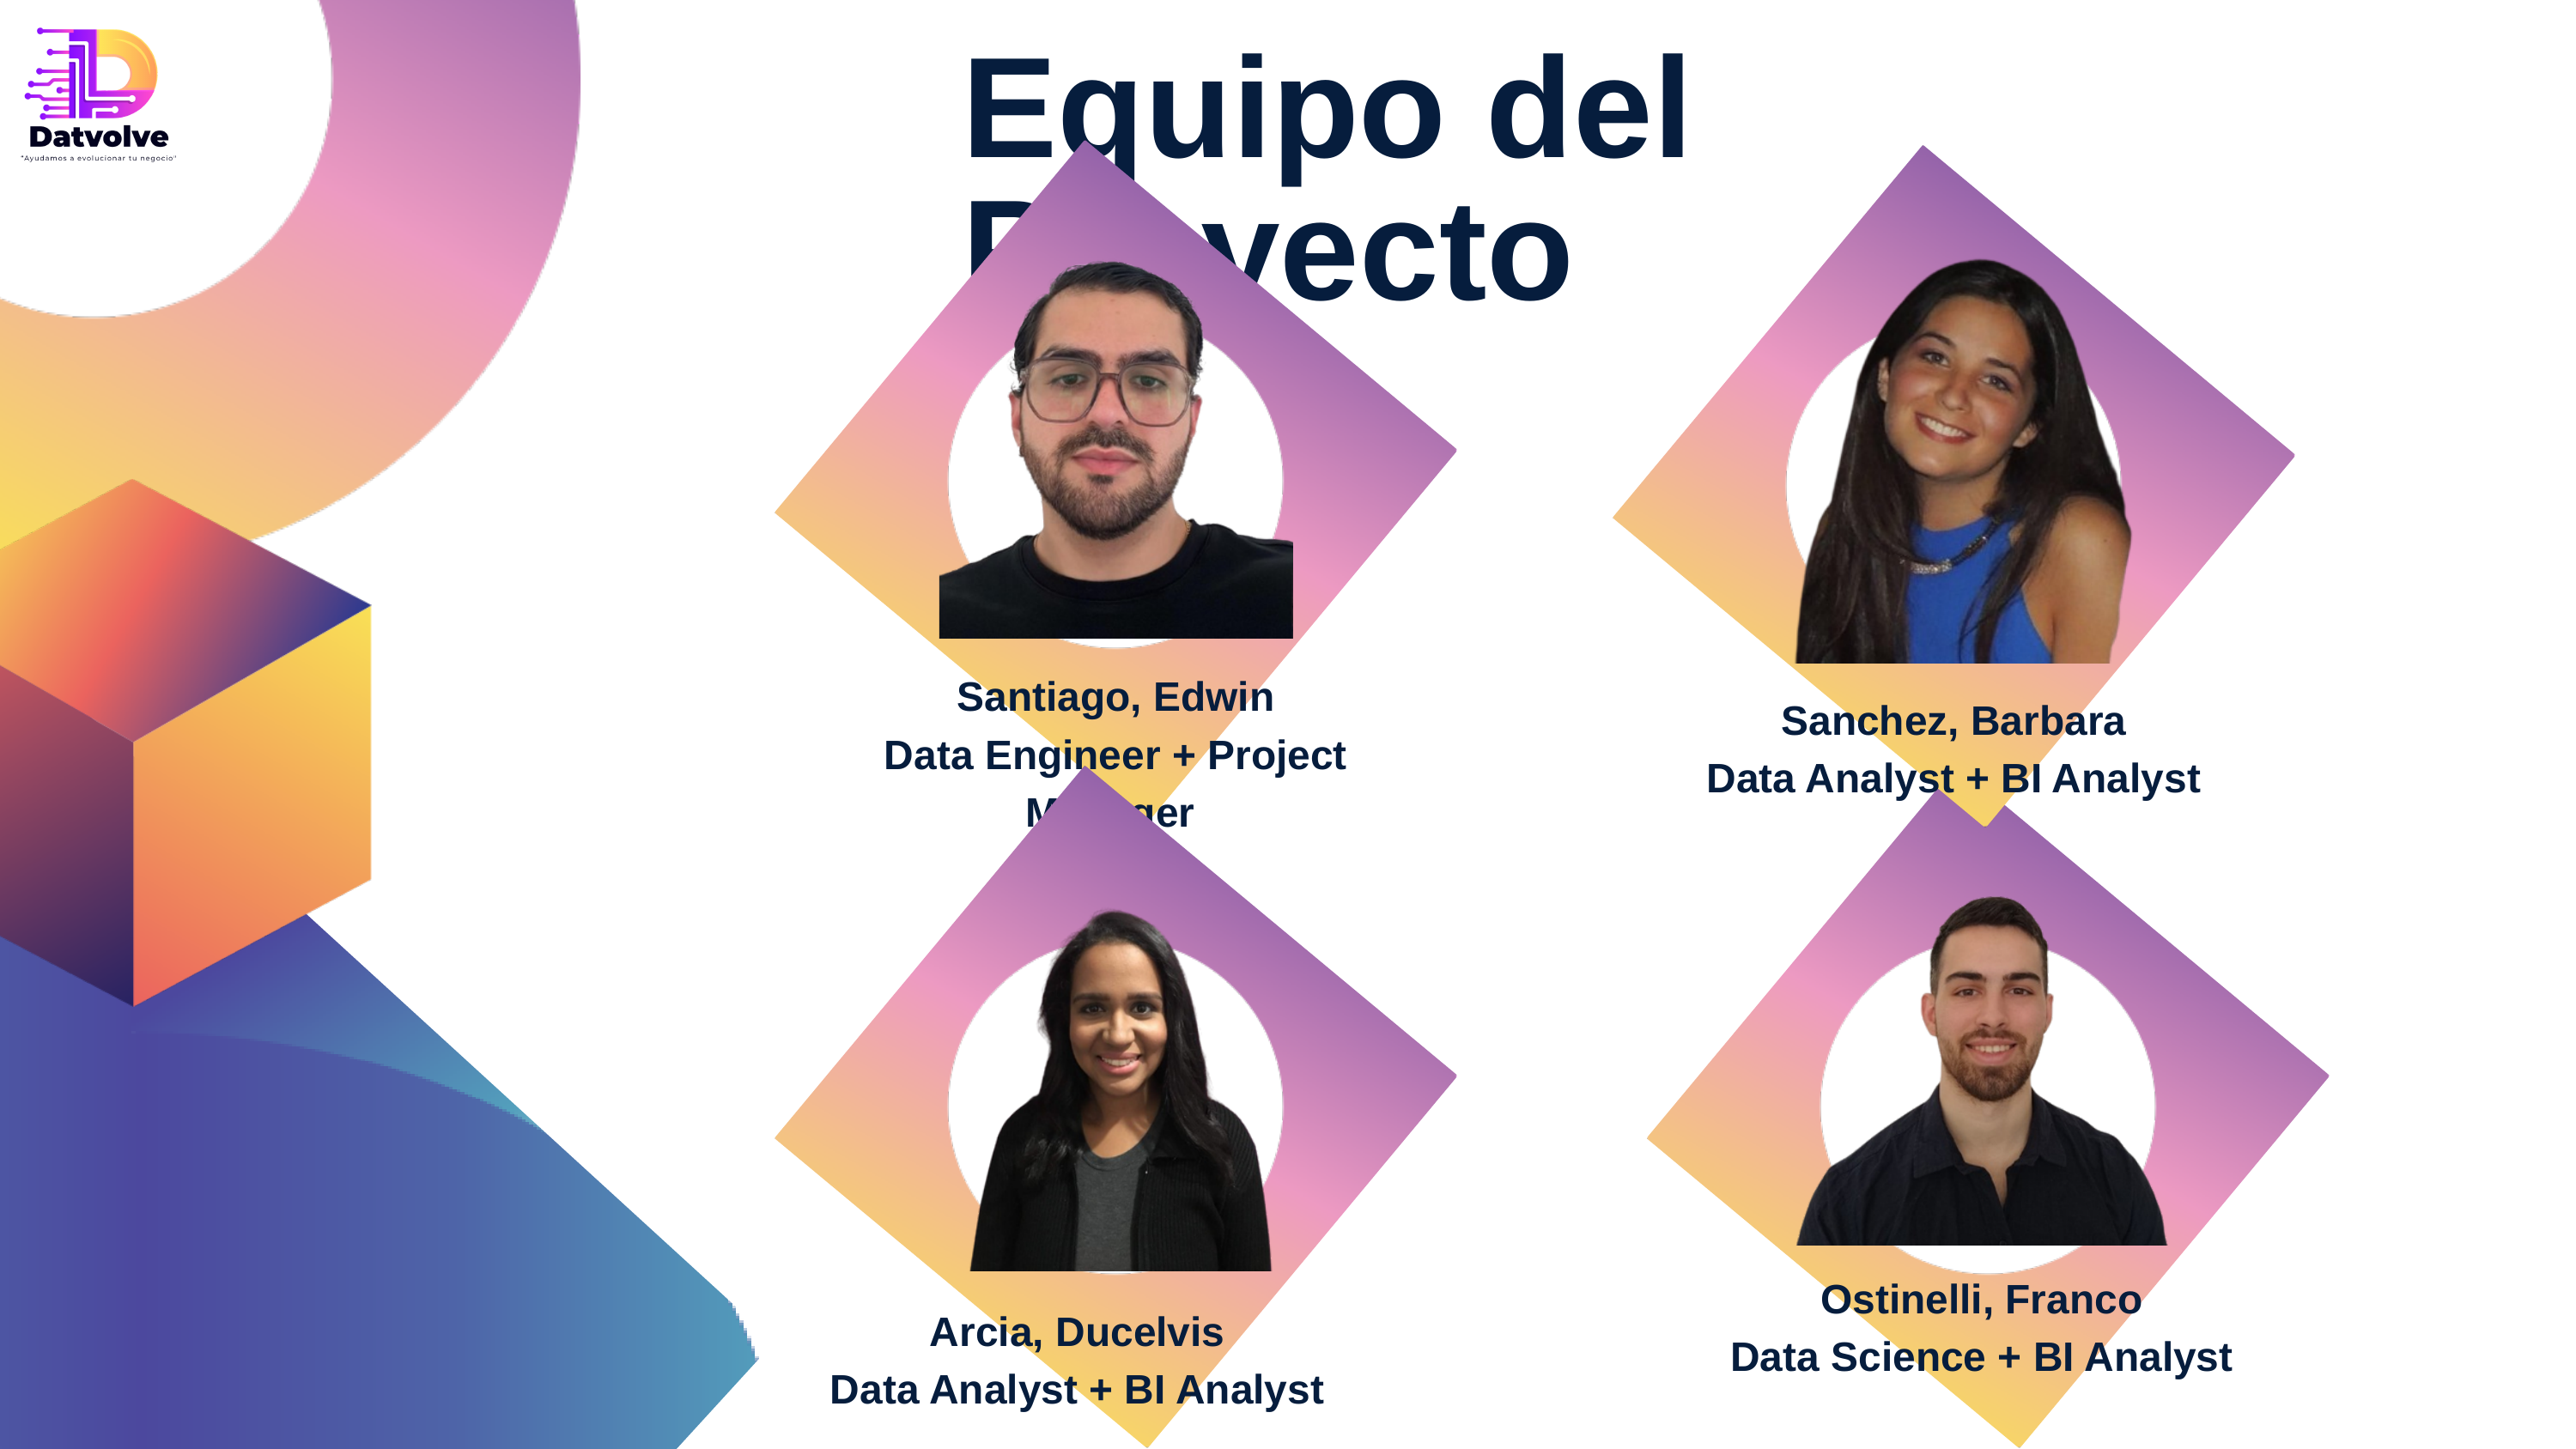

Santiago, Edwin
Data Engineer + Project Manager
Equipo del Proyecto

Sanchez, Barbara
Data Analyst + BI Analyst

Ostinelli, Franco
Data Science + BI Analyst
Arcia, Ducelvis
Data Analyst + BI Analyst